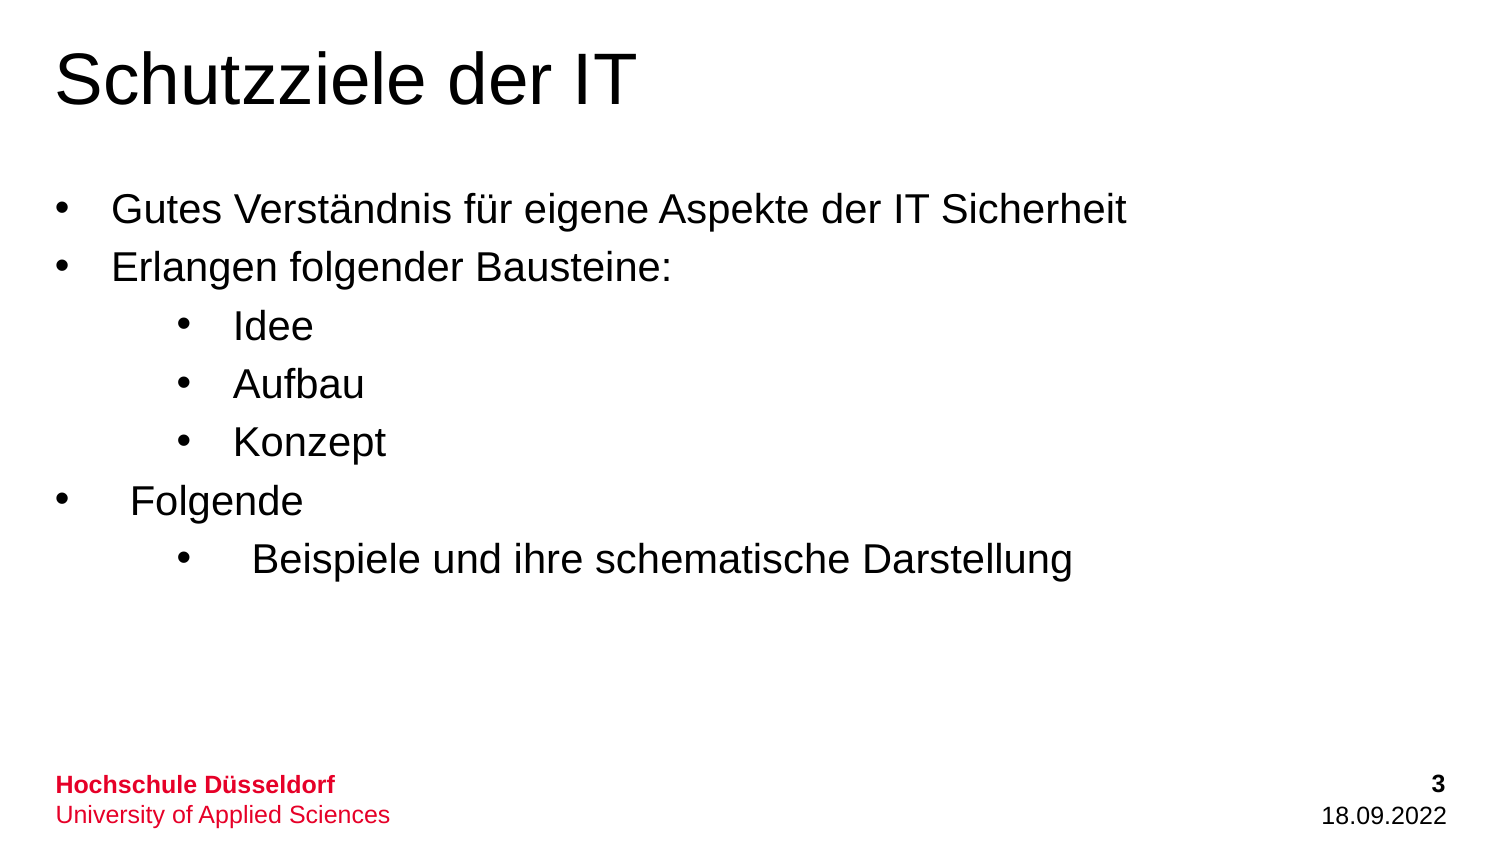

# Schutzziele der IT
Gutes Verständnis für eigene Aspekte der IT Sicherheit
Erlangen folgender Bausteine:
Idee
Aufbau
Konzept
Folgende
Beispiele und ihre schematische Darstellung

3

18.09.2022